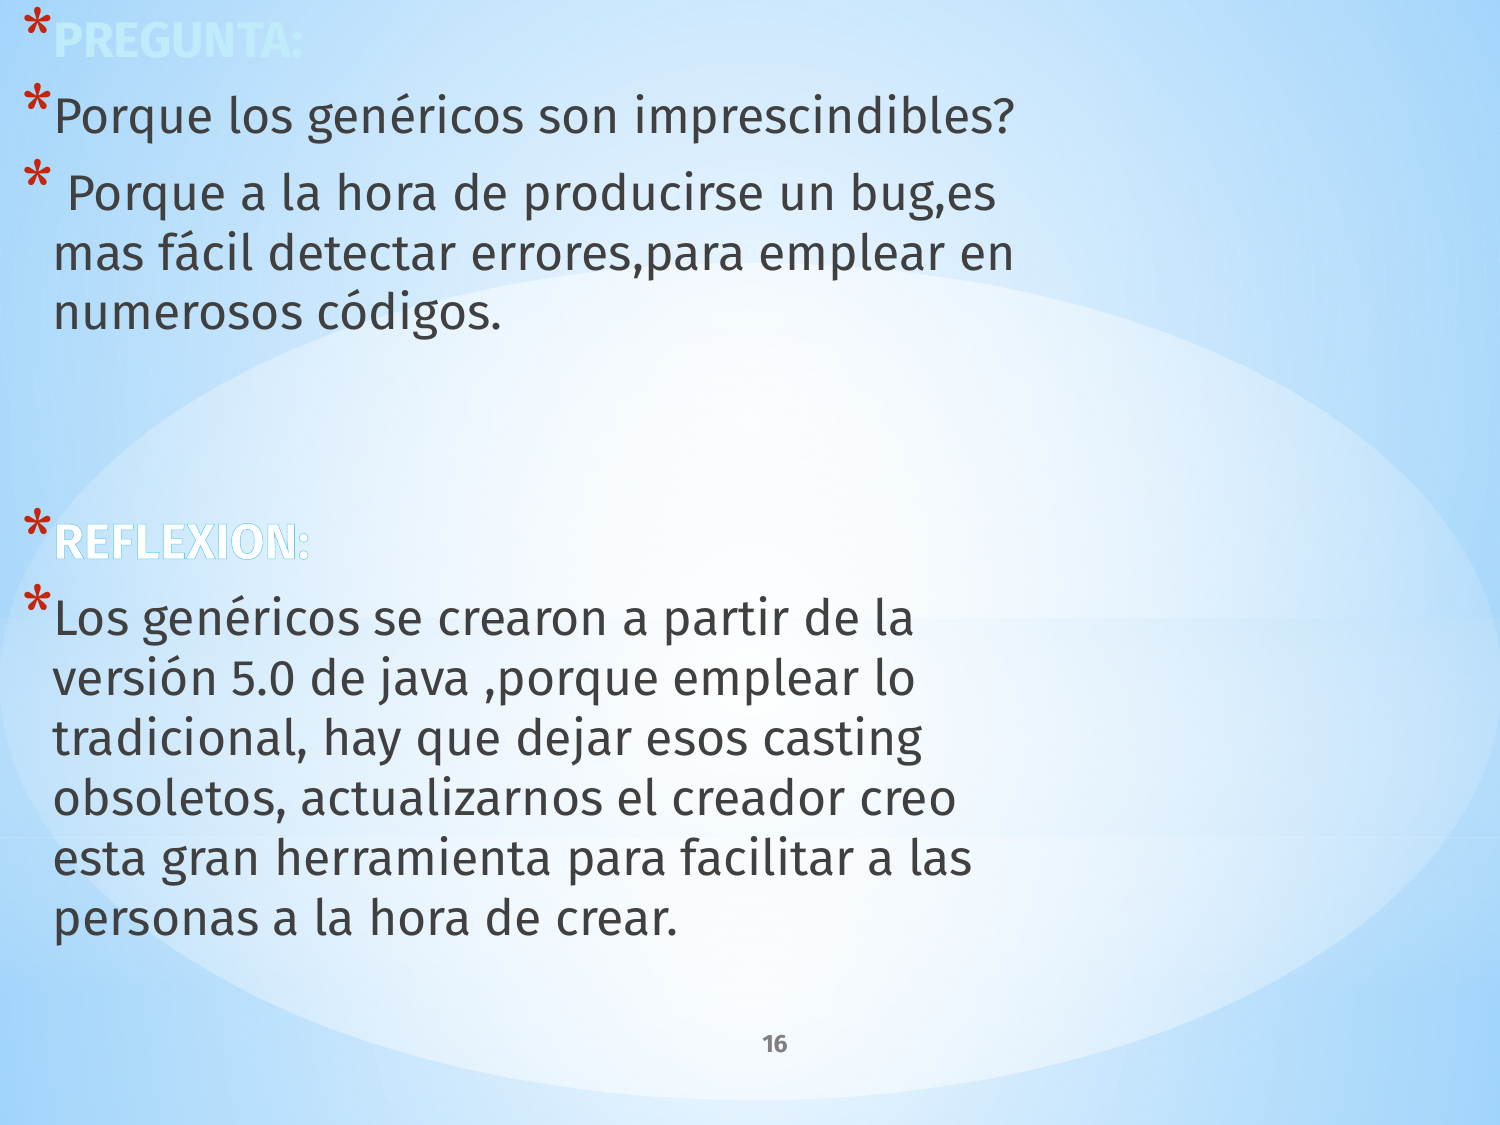

PREGUNTA:
Porque los genéricos son imprescindibles?
 Porque a la hora de producirse un bug,es mas fácil detectar errores,para emplear en numerosos códigos.

REFLEXION:
Los genéricos se crearon a partir de la versión 5.0 de java ,porque emplear lo tradicional, hay que dejar esos casting obsoletos, actualizarnos el creador creo esta gran herramienta para facilitar a las personas a la hora de crear.

#
16